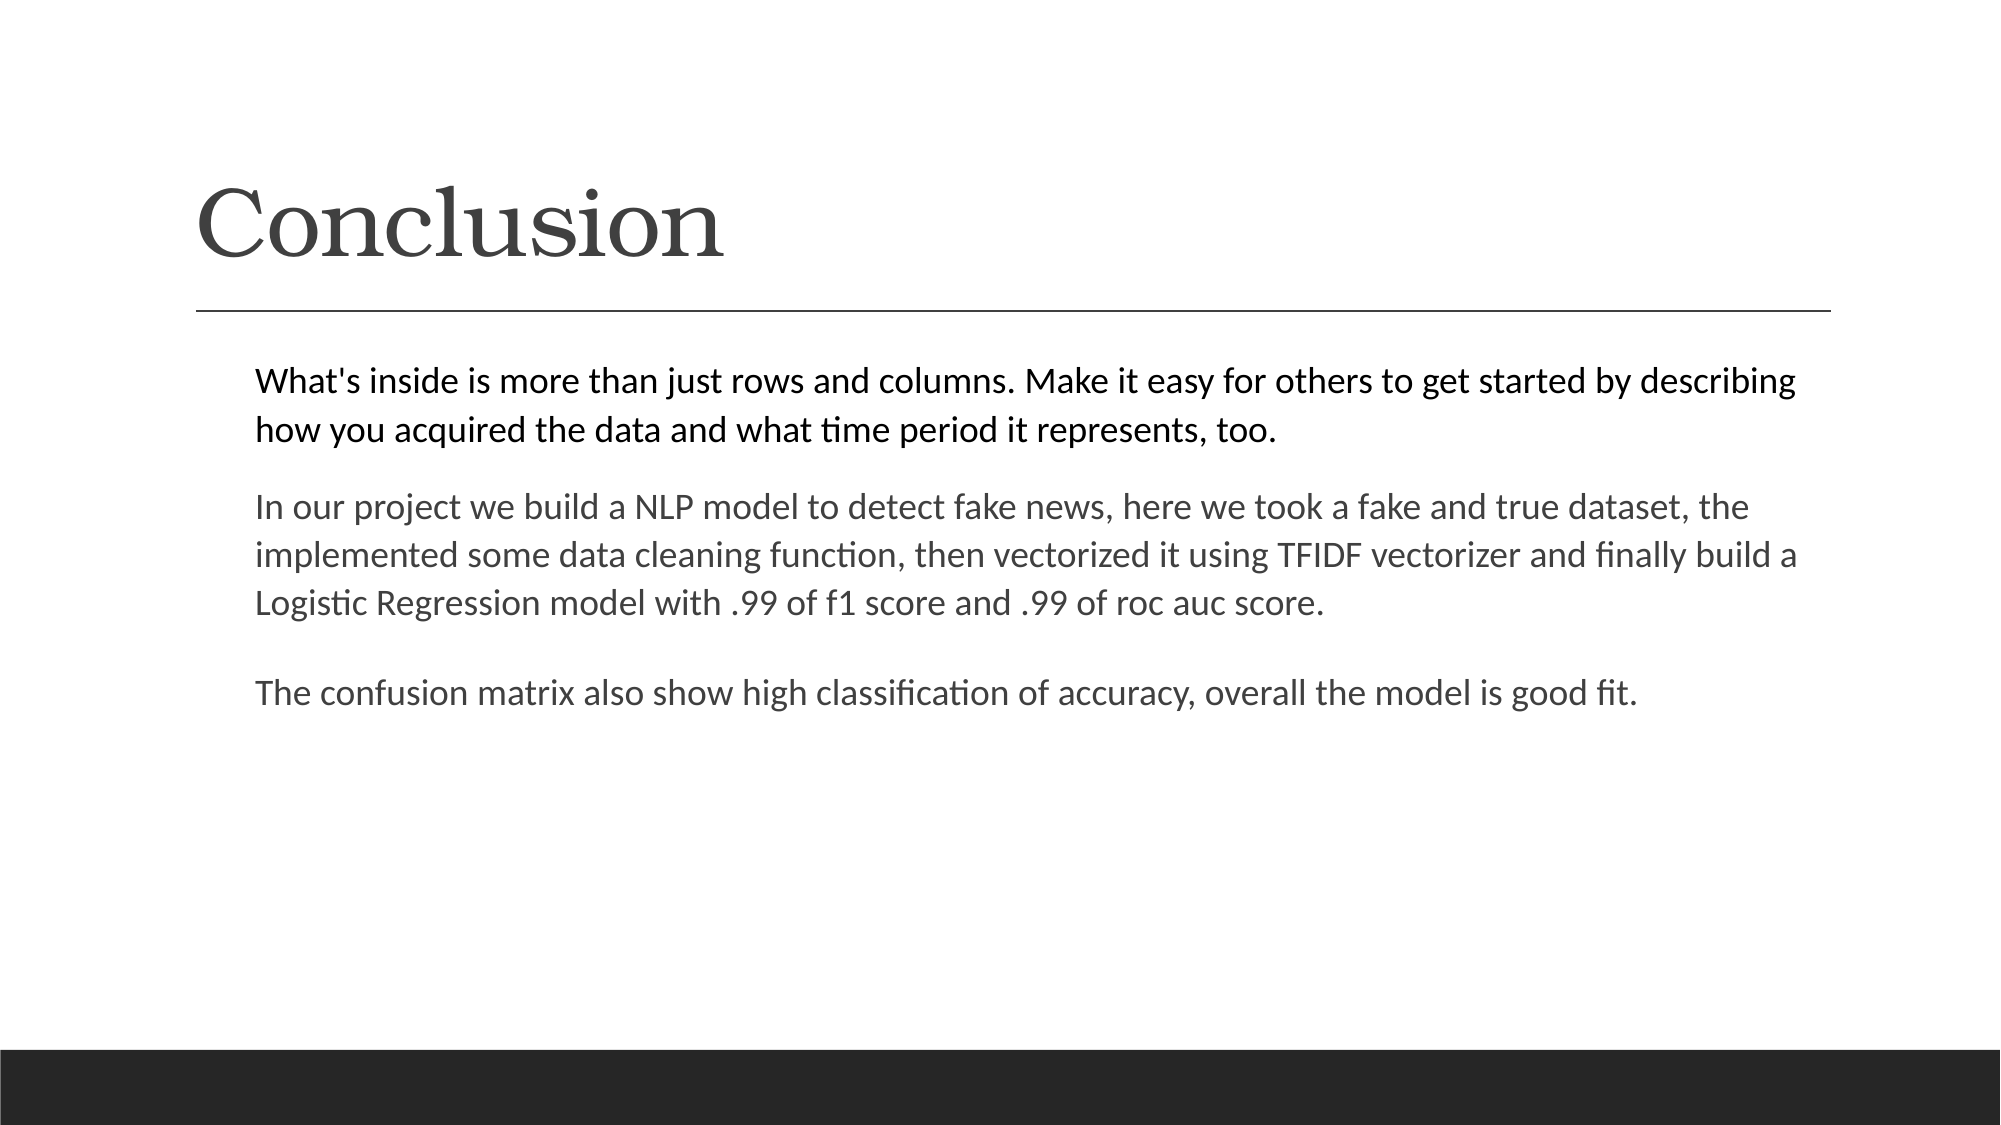

# Conclusion
What's inside is more than just rows and columns. Make it easy for others to get started by describing how you acquired the data and what time period it represents, too.
In our project we build a NLP model to detect fake news, here we took a fake and true dataset, the implemented some data cleaning function, then vectorized it using TFIDF vectorizer and finally build a Logistic Regression model with .99 of f1 score and .99 of roc auc score.
The confusion matrix also show high classification of accuracy, overall the model is good fit.